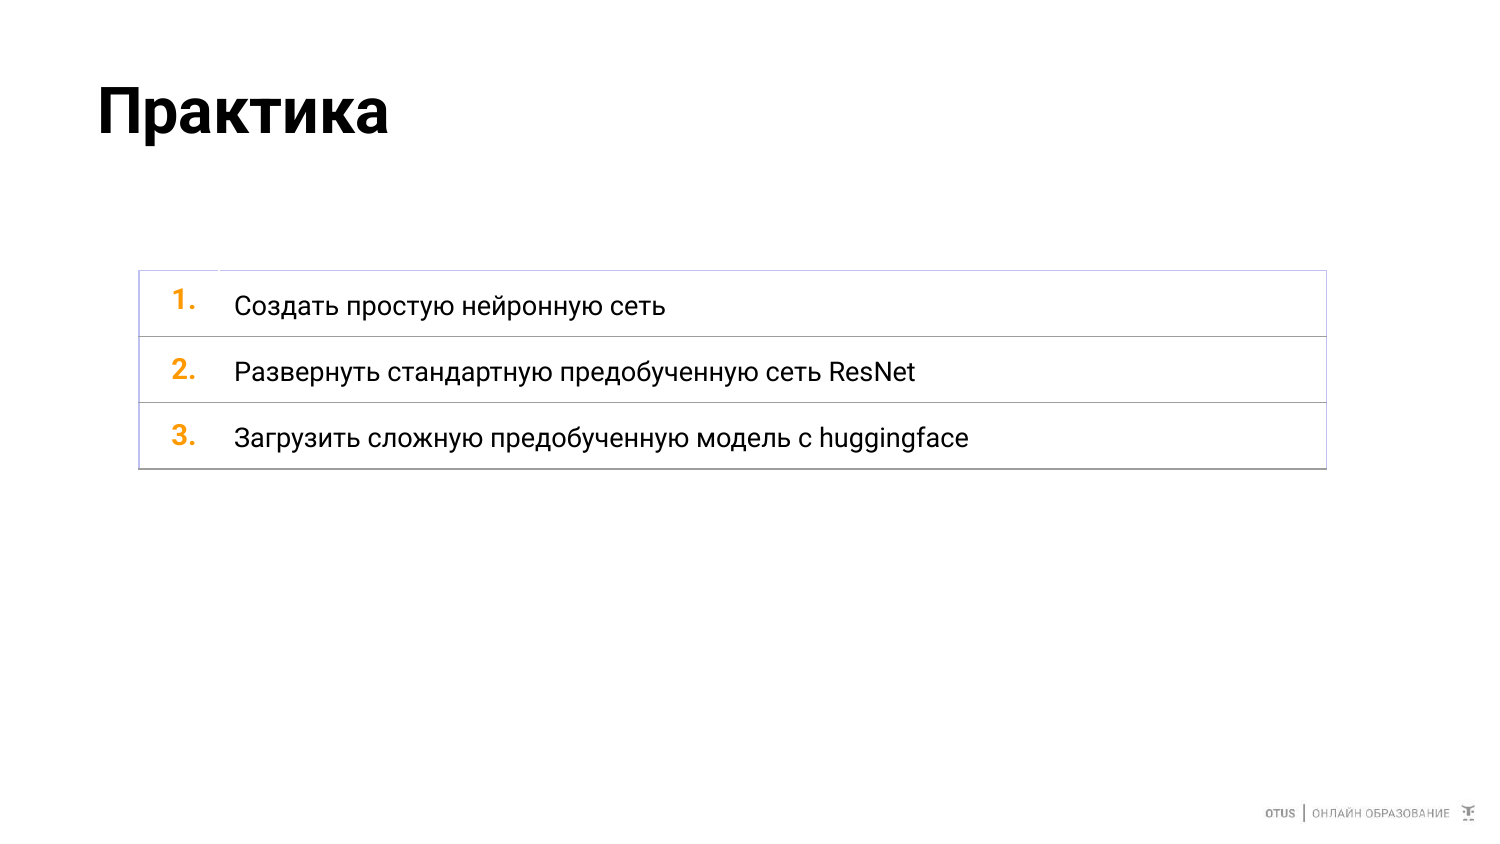

# Практика
| 1. | Создать простую нейронную сеть |
| --- | --- |
| 2. | Развернуть стандартную предобученную сеть ResNet |
| 3. | Загрузить сложную предобученную модель с huggingface |